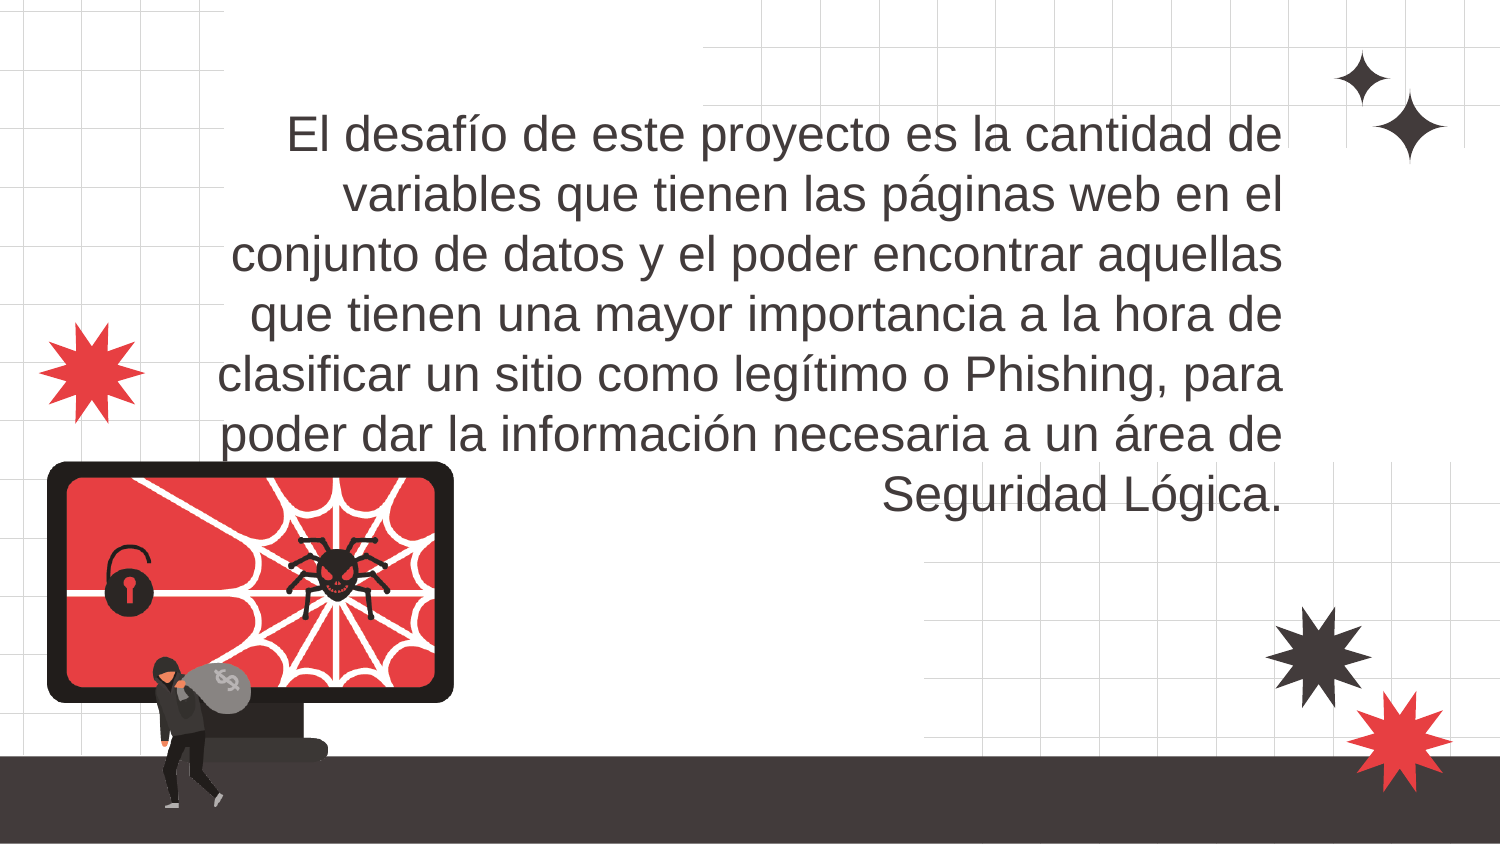

El desafío de este proyecto es la cantidad de variables que tienen las páginas web en el conjunto de datos y el poder encontrar aquellas que tienen una mayor importancia a la hora de clasificar un sitio como legítimo o Phishing, para poder dar la información necesaria a un área de Seguridad Lógica.